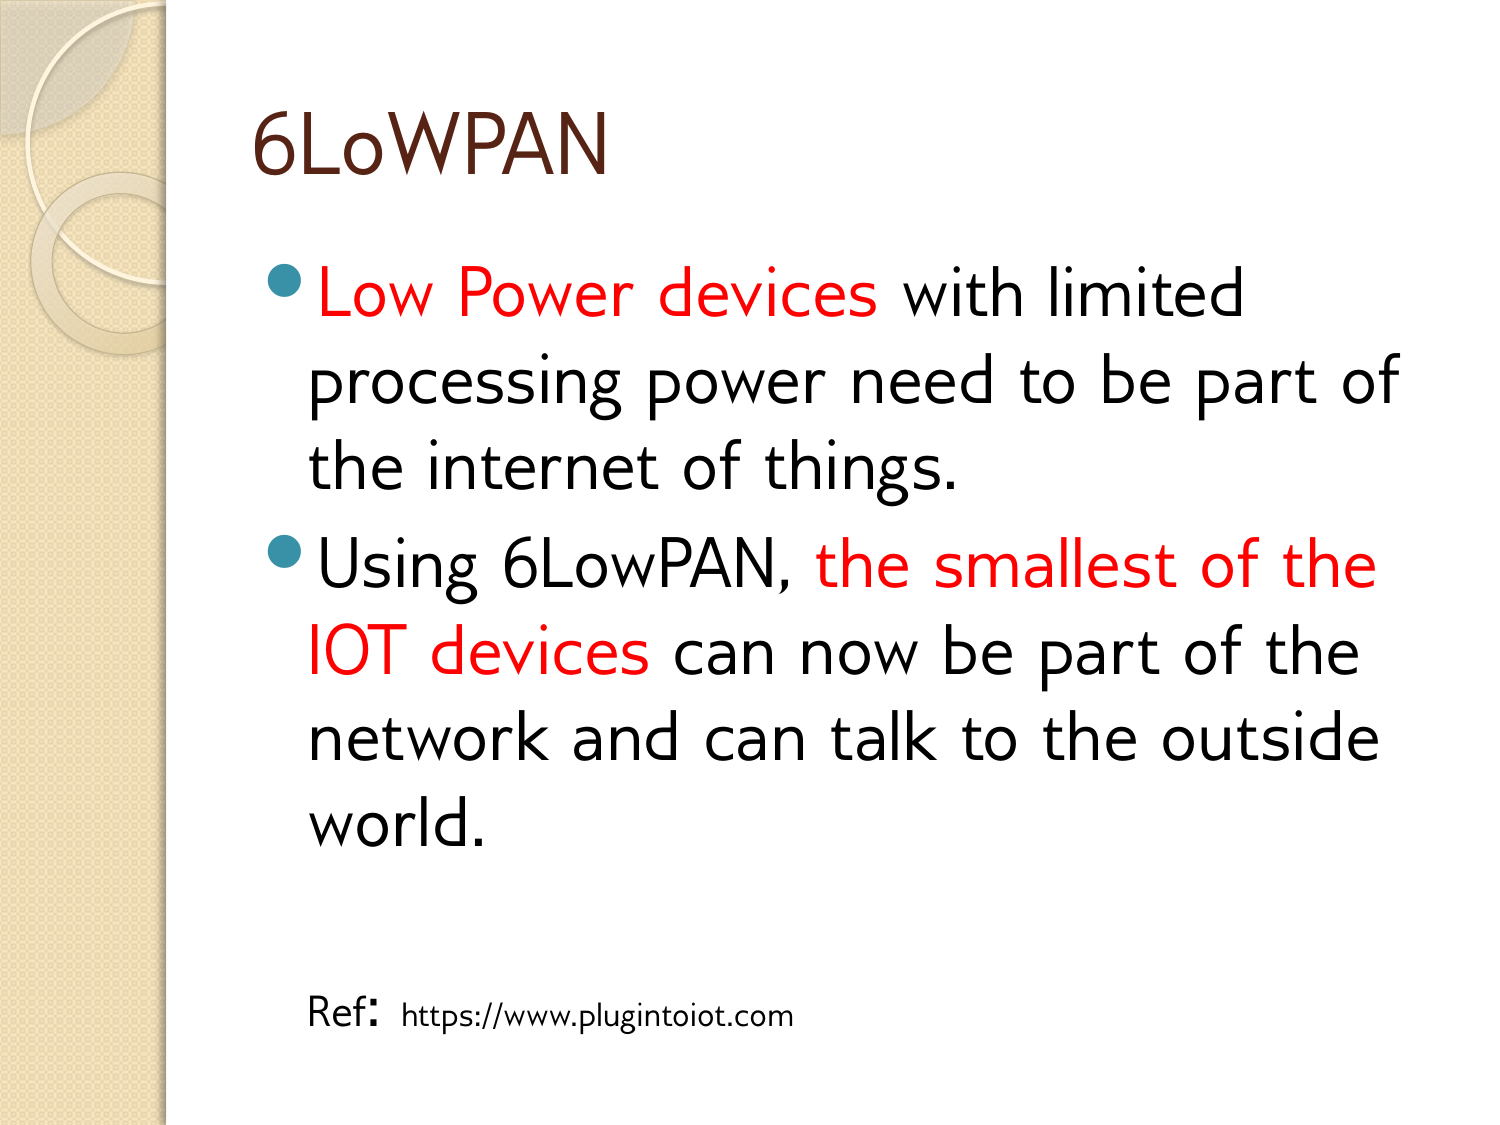

# 6LoWPAN
Low Power devices with limited processing power need to be part of the internet of things.
Using 6LowPAN, the smallest of the IOT devices can now be part of the network and can talk to the outside world.

					Ref: https://www.plugintoiot.com